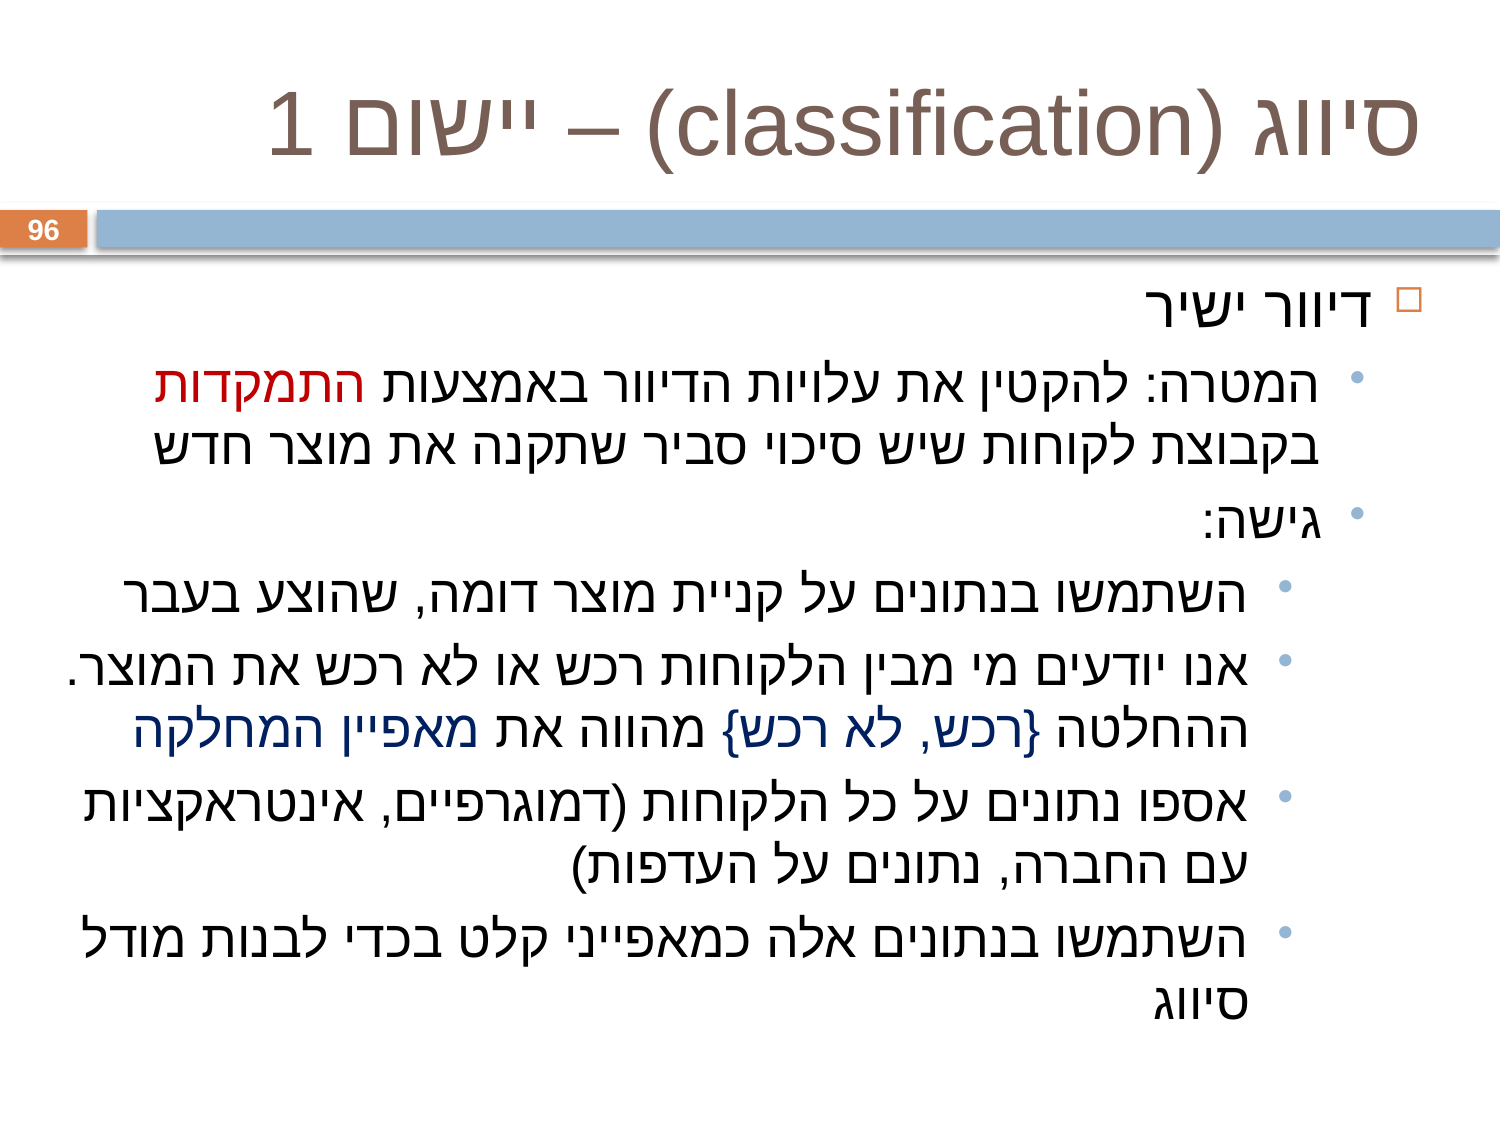

# סיווג (classification) – יישום 1
96
דיוור ישיר
המטרה: להקטין את עלויות הדיוור באמצעות התמקדות בקבוצת לקוחות שיש סיכוי סביר שתקנה את מוצר חדש
גישה:
השתמשו בנתונים על קניית מוצר דומה, שהוצע בעבר
אנו יודעים מי מבין הלקוחות רכש או לא רכש את המוצר. ההחלטה {רכש, לא רכש} מהווה את מאפיין המחלקה
אספו נתונים על כל הלקוחות (דמוגרפיים, אינטראקציות עם החברה, נתונים על העדפות)
השתמשו בנתונים אלה כמאפייני קלט בכדי לבנות מודל סיווג